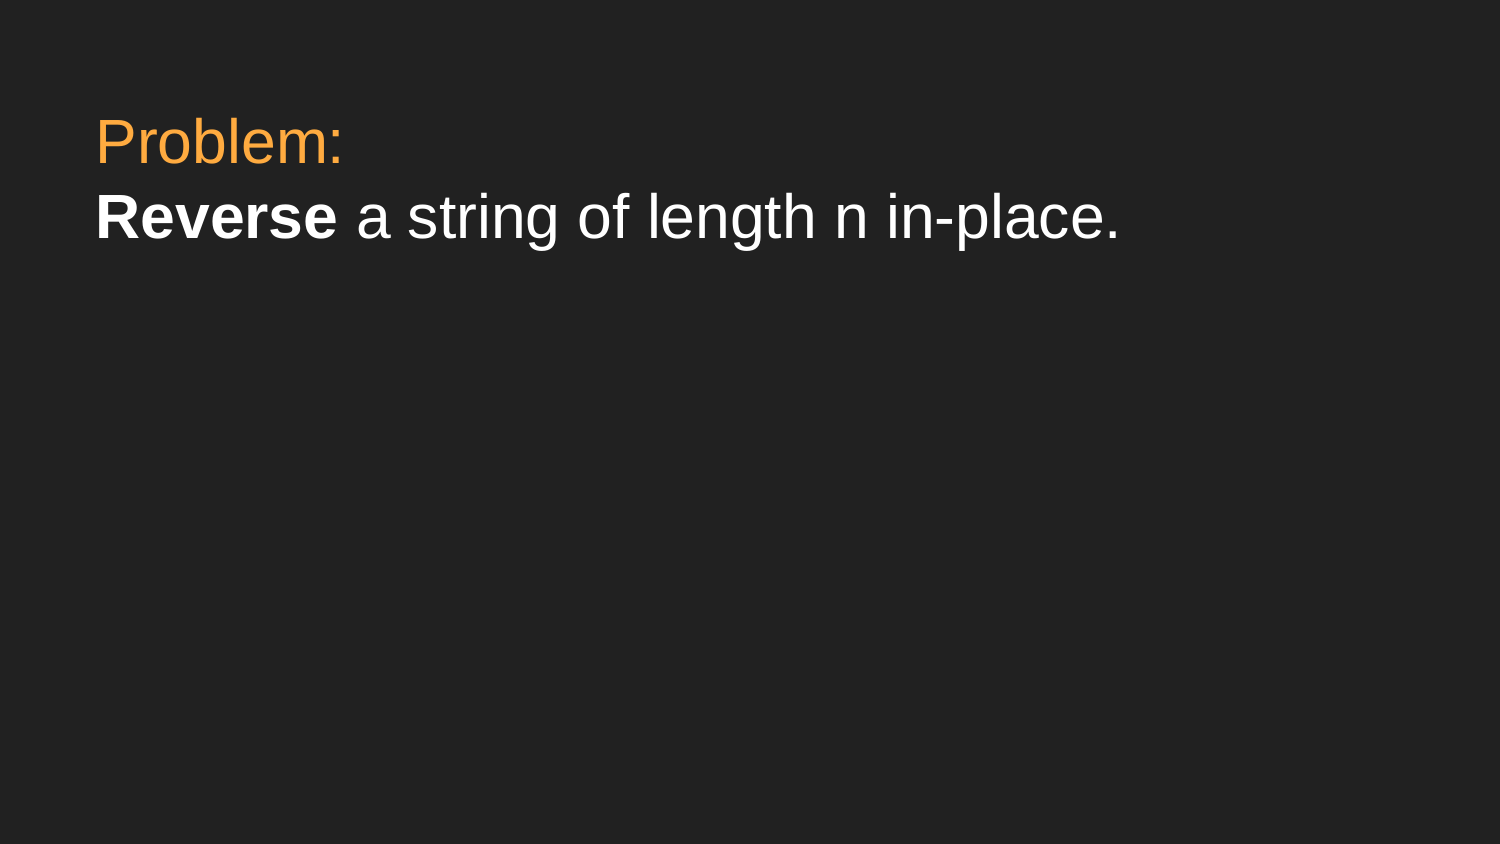

# Problem:
Reverse a string of length n in-place.